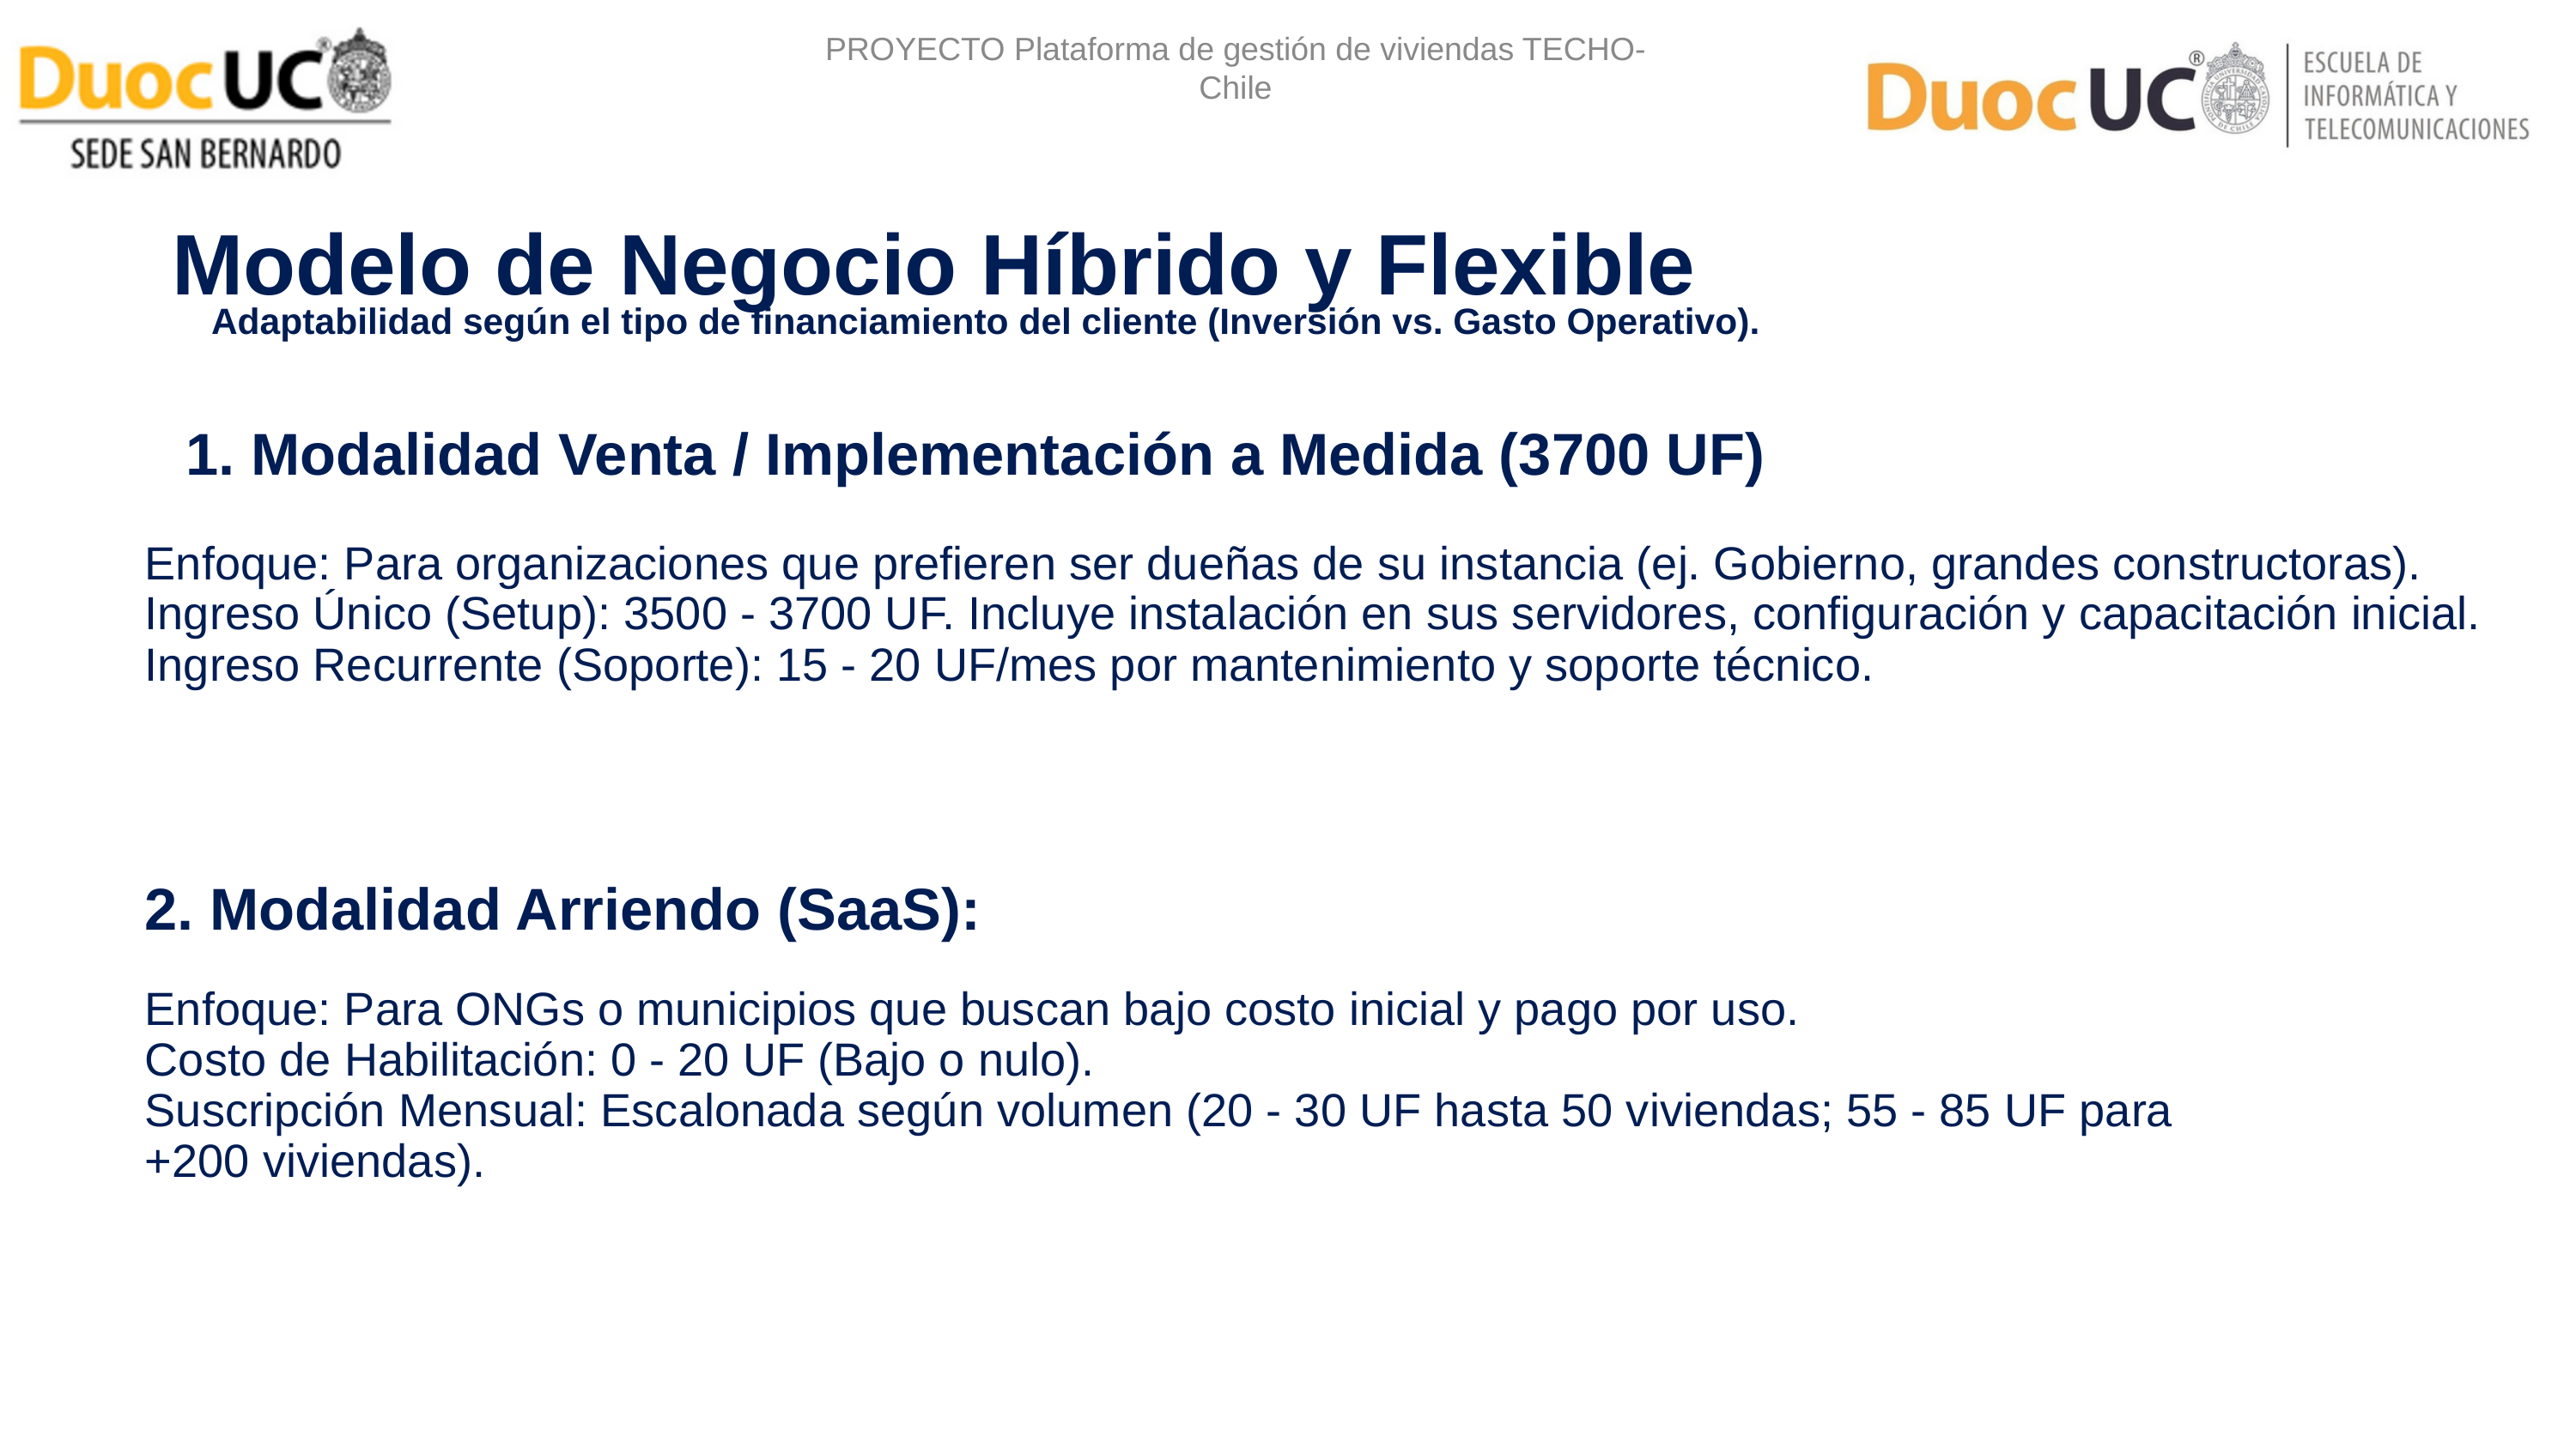

PROYECTO Plataforma de gestión de viviendas TECHO- Chile
Modelo de Negocio Híbrido y Flexible
Adaptabilidad según el tipo de financiamiento del cliente (Inversión vs. Gasto Operativo).
1. Modalidad Venta / Implementación a Medida (3700 UF)
Enfoque: Para organizaciones que prefieren ser dueñas de su instancia (ej. Gobierno, grandes constructoras).
Ingreso Único (Setup): 3500 - 3700 UF. Incluye instalación en sus servidores, configuración y capacitación inicial.
Ingreso Recurrente (Soporte): 15 - 20 UF/mes por mantenimiento y soporte técnico.
2. Modalidad Arriendo (SaaS):
Enfoque: Para ONGs o municipios que buscan bajo costo inicial y pago por uso.
Costo de Habilitación: 0 - 20 UF (Bajo o nulo).
Suscripción Mensual: Escalonada según volumen (20 - 30 UF hasta 50 viviendas; 55 - 85 UF para +200 viviendas).